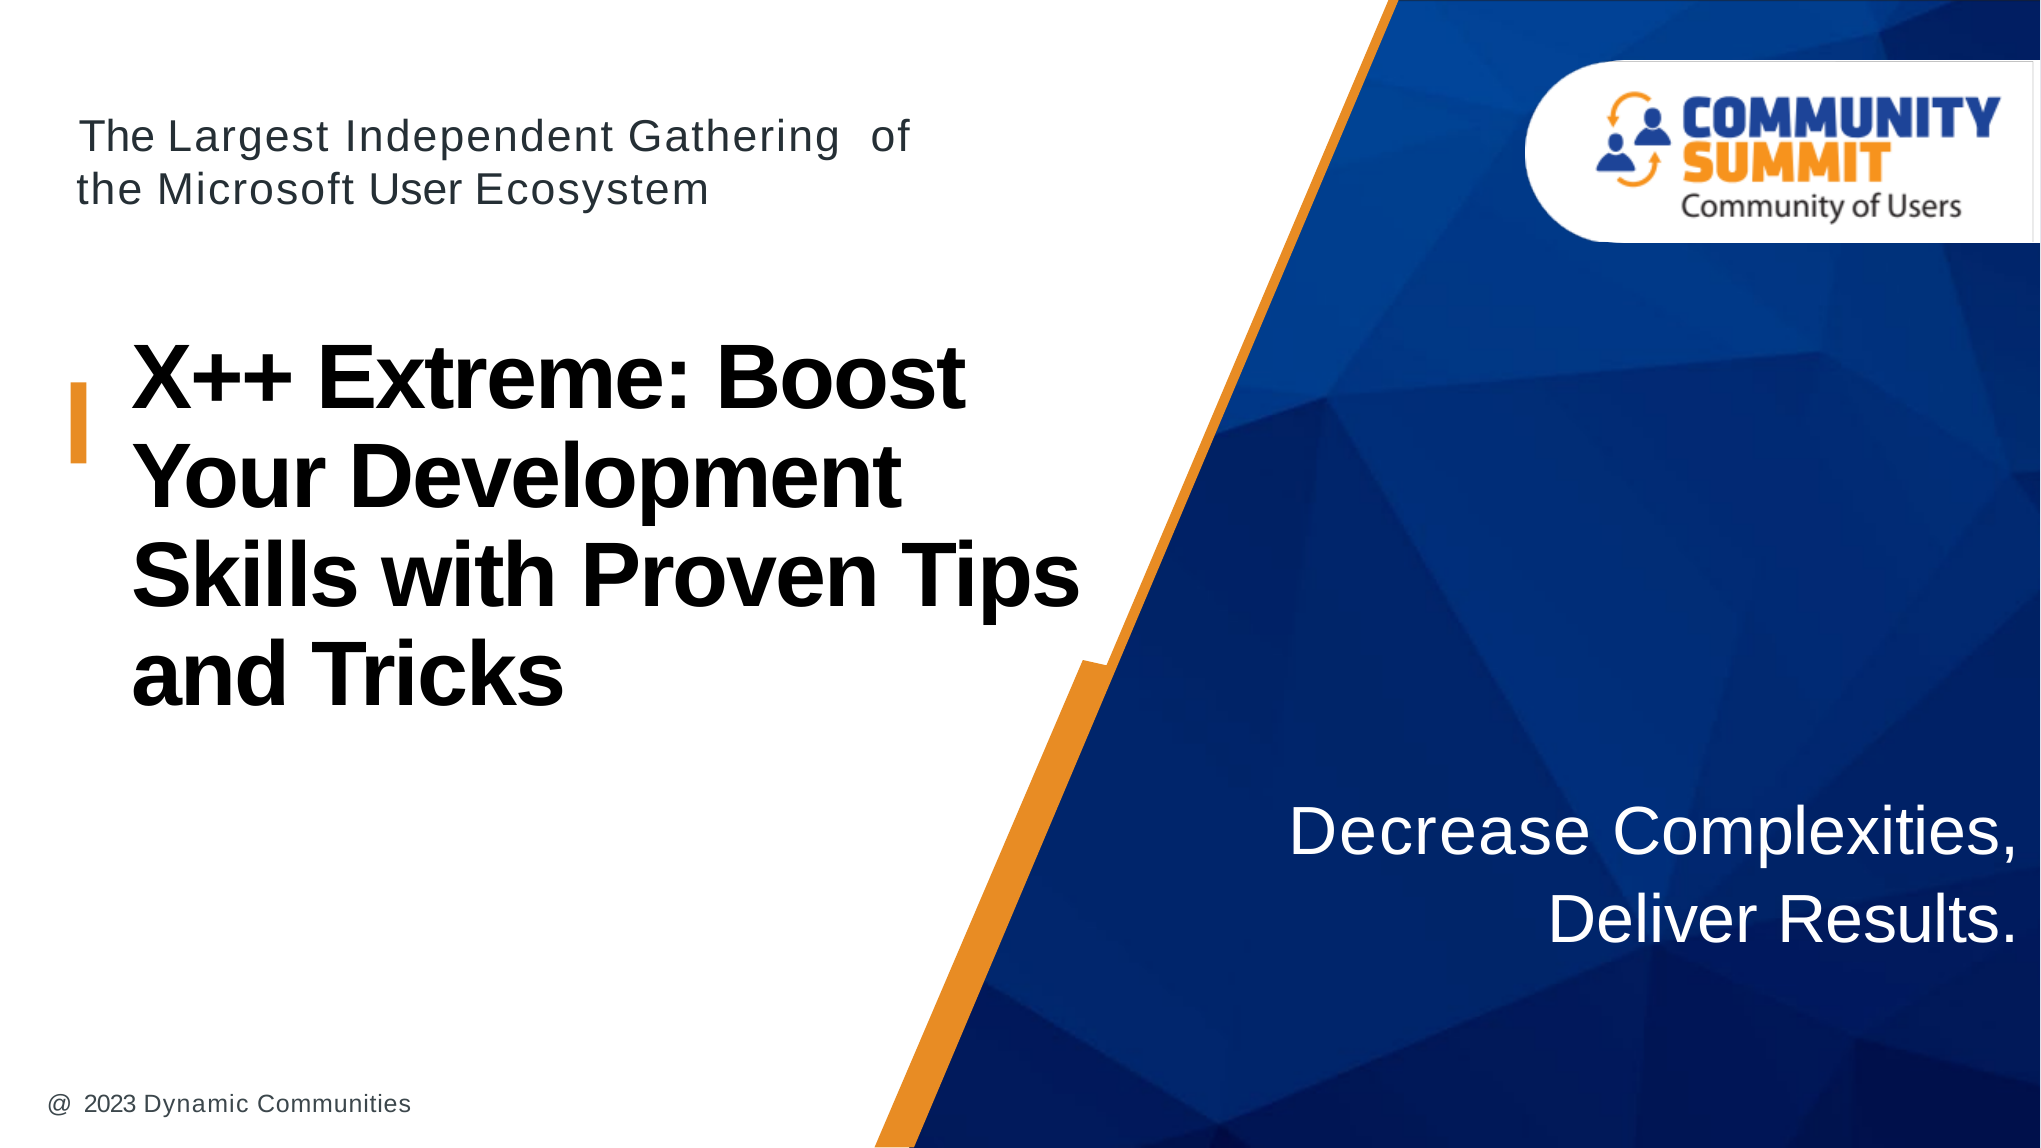

# X++ Extreme: Boost Your Development Skills with Proven Tips and Tricks